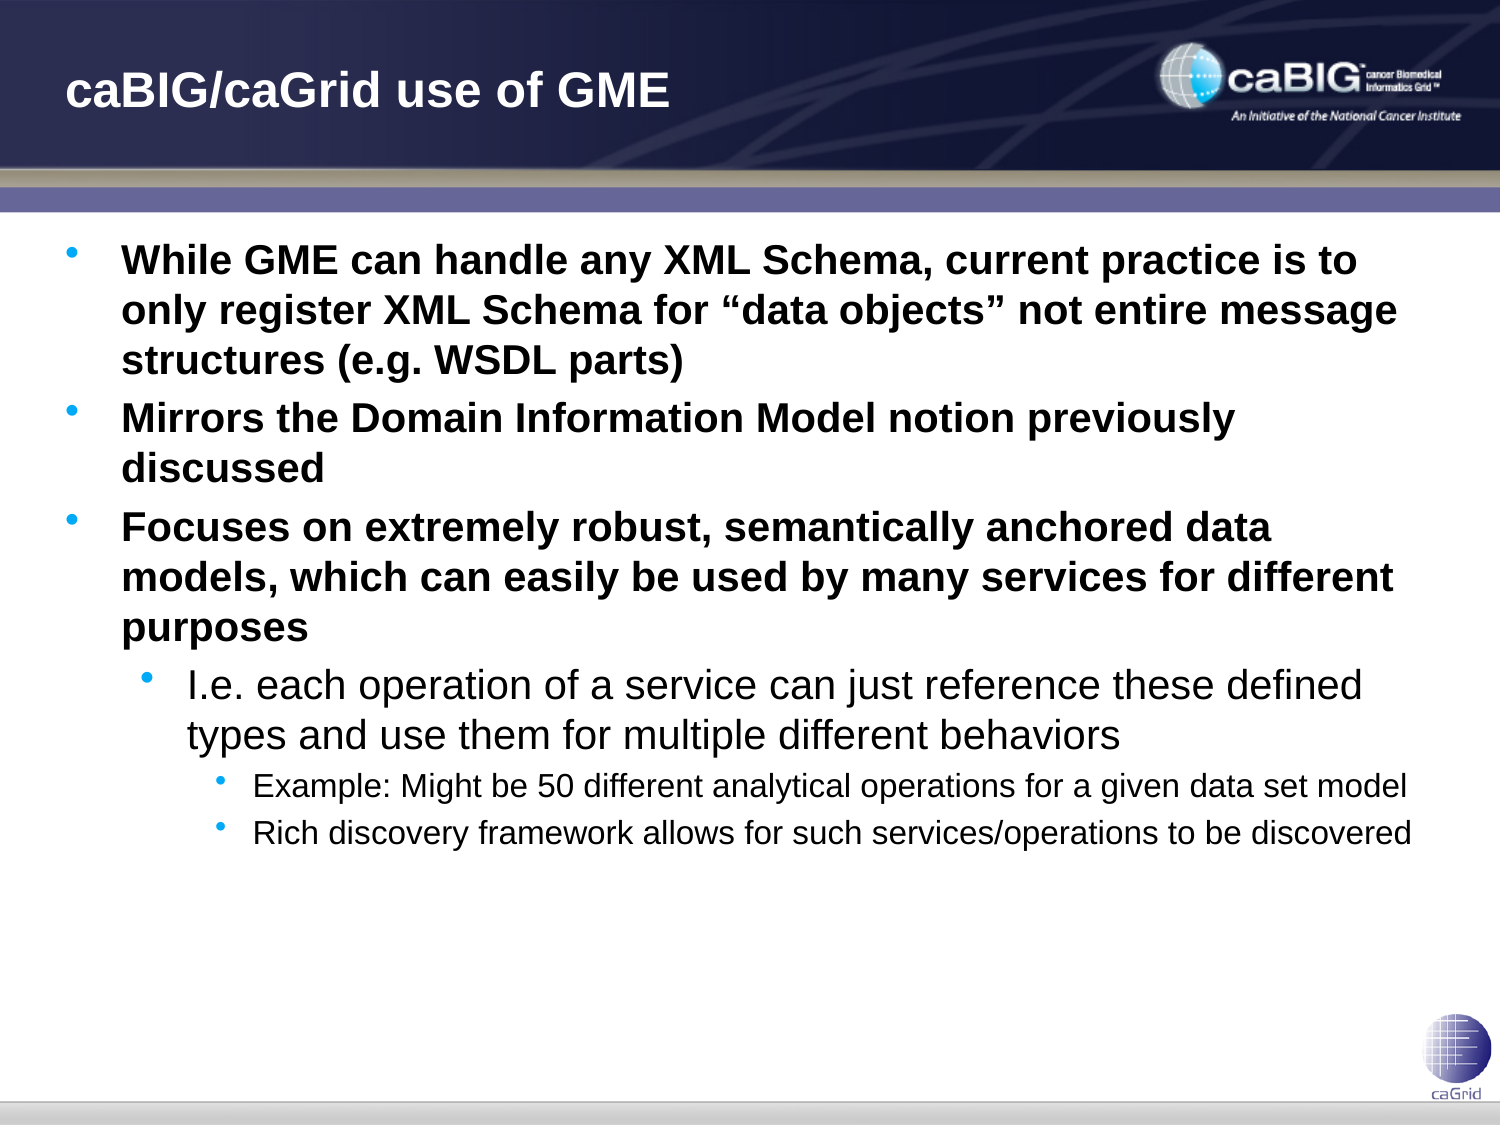

# caBIG/caGrid use of GME
While GME can handle any XML Schema, current practice is to only register XML Schema for “data objects” not entire message structures (e.g. WSDL parts)
Mirrors the Domain Information Model notion previously discussed
Focuses on extremely robust, semantically anchored data models, which can easily be used by many services for different purposes
I.e. each operation of a service can just reference these defined types and use them for multiple different behaviors
Example: Might be 50 different analytical operations for a given data set model
Rich discovery framework allows for such services/operations to be discovered